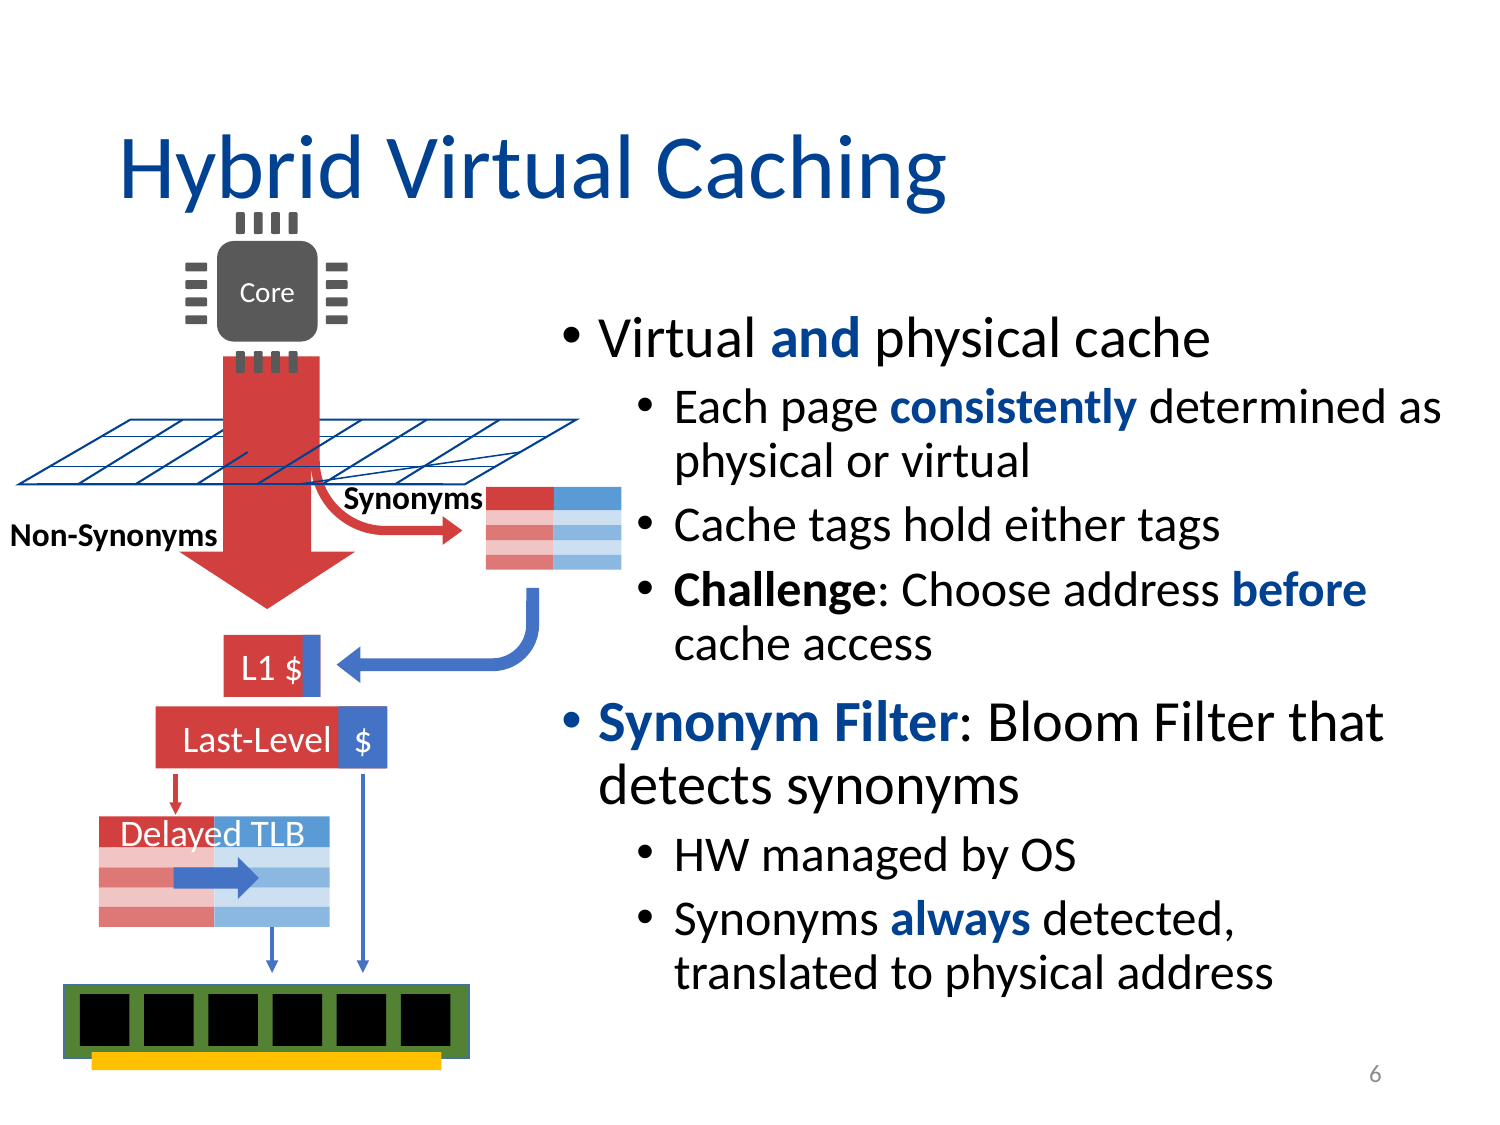

# Hybrid Virtual Caching

Core

Virtual and physical cache
Each page consistently determined as physical or virtual
Cache tags hold either tags
Challenge: Choose address before cache access
Synonym Filter: Bloom Filter that detects synonyms
HW managed by OS
Synonyms always detected,
translated to physical address

Synonyms

Non-Synonyms

L1 $

$
Last-Level $
Delayed TLB

6